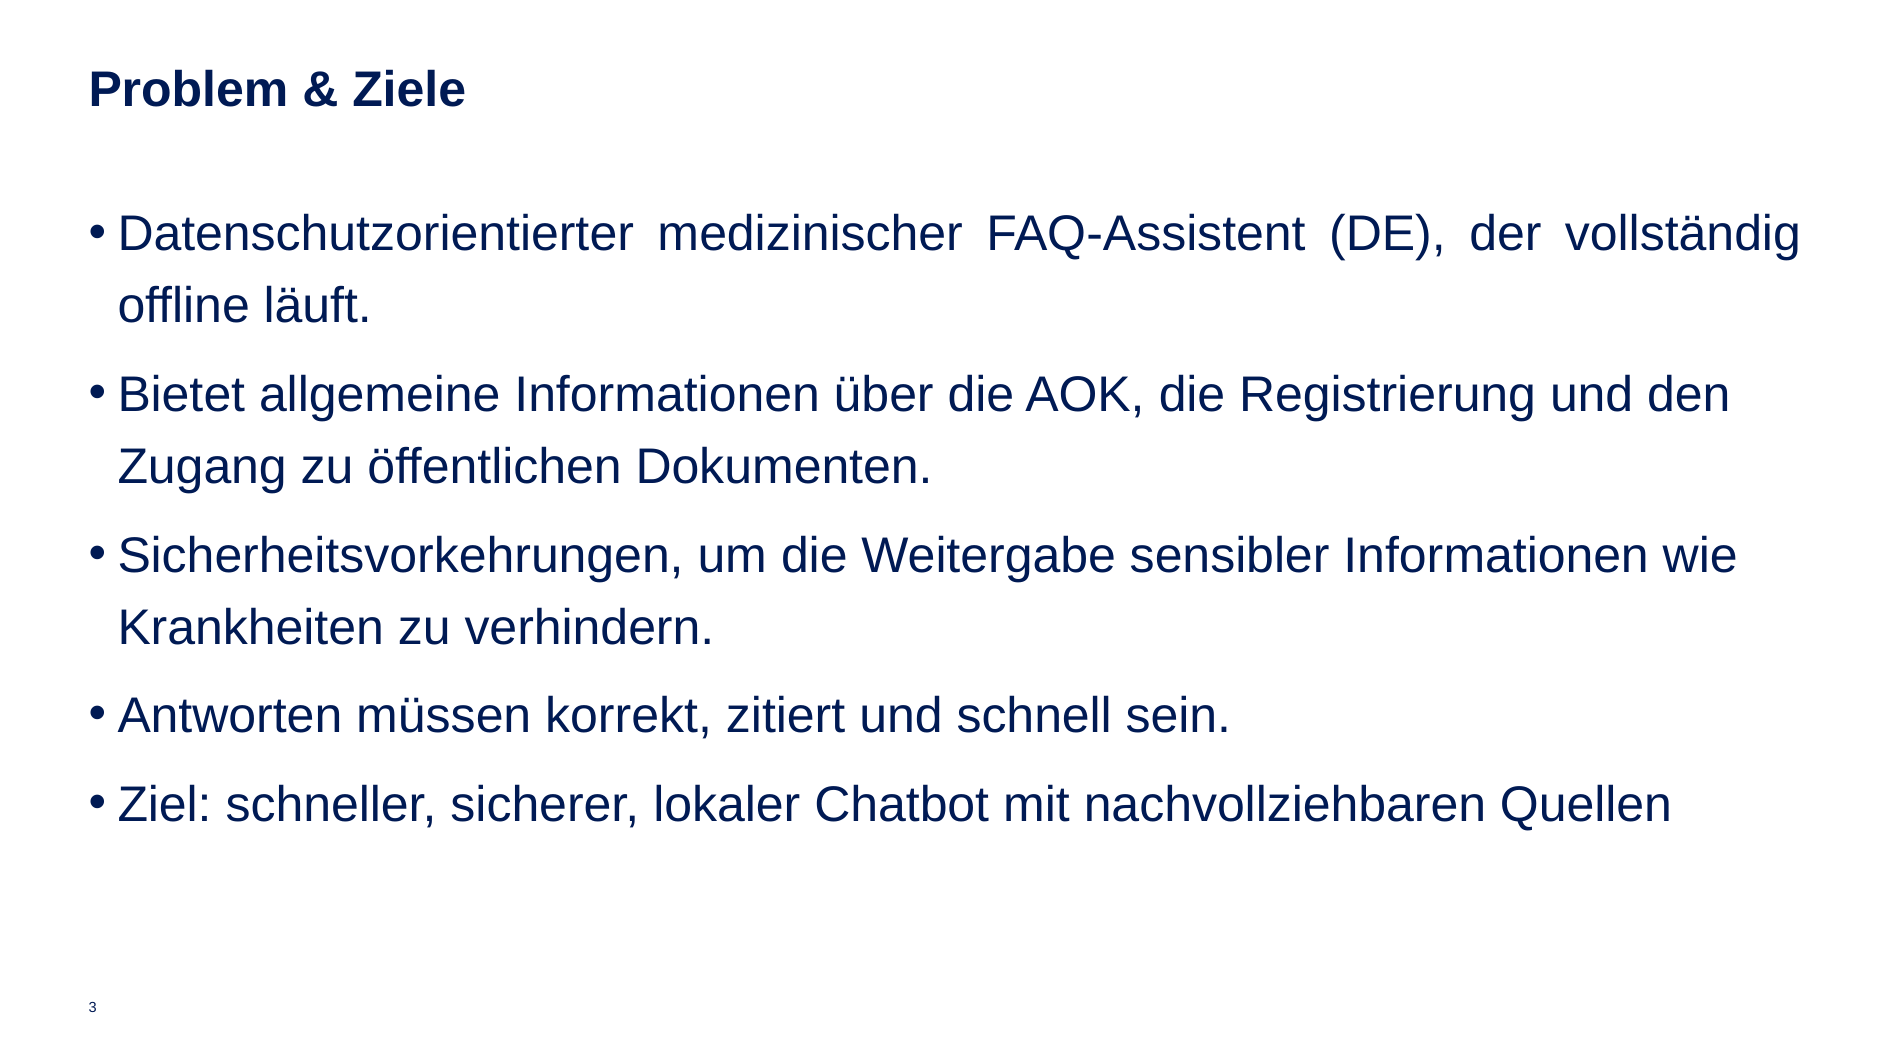

# Problem & Ziele
Datenschutzorientierter medizinischer FAQ-Assistent (DE), der vollständig offline läuft.
Bietet allgemeine Informationen über die AOK, die Registrierung und den Zugang zu öffentlichen Dokumenten.
Sicherheitsvorkehrungen, um die Weitergabe sensibler Informationen wie Krankheiten zu verhindern.
Antworten müssen korrekt, zitiert und schnell sein.
Ziel: schneller, sicherer, lokaler Chatbot mit nachvollziehbaren Quellen
3